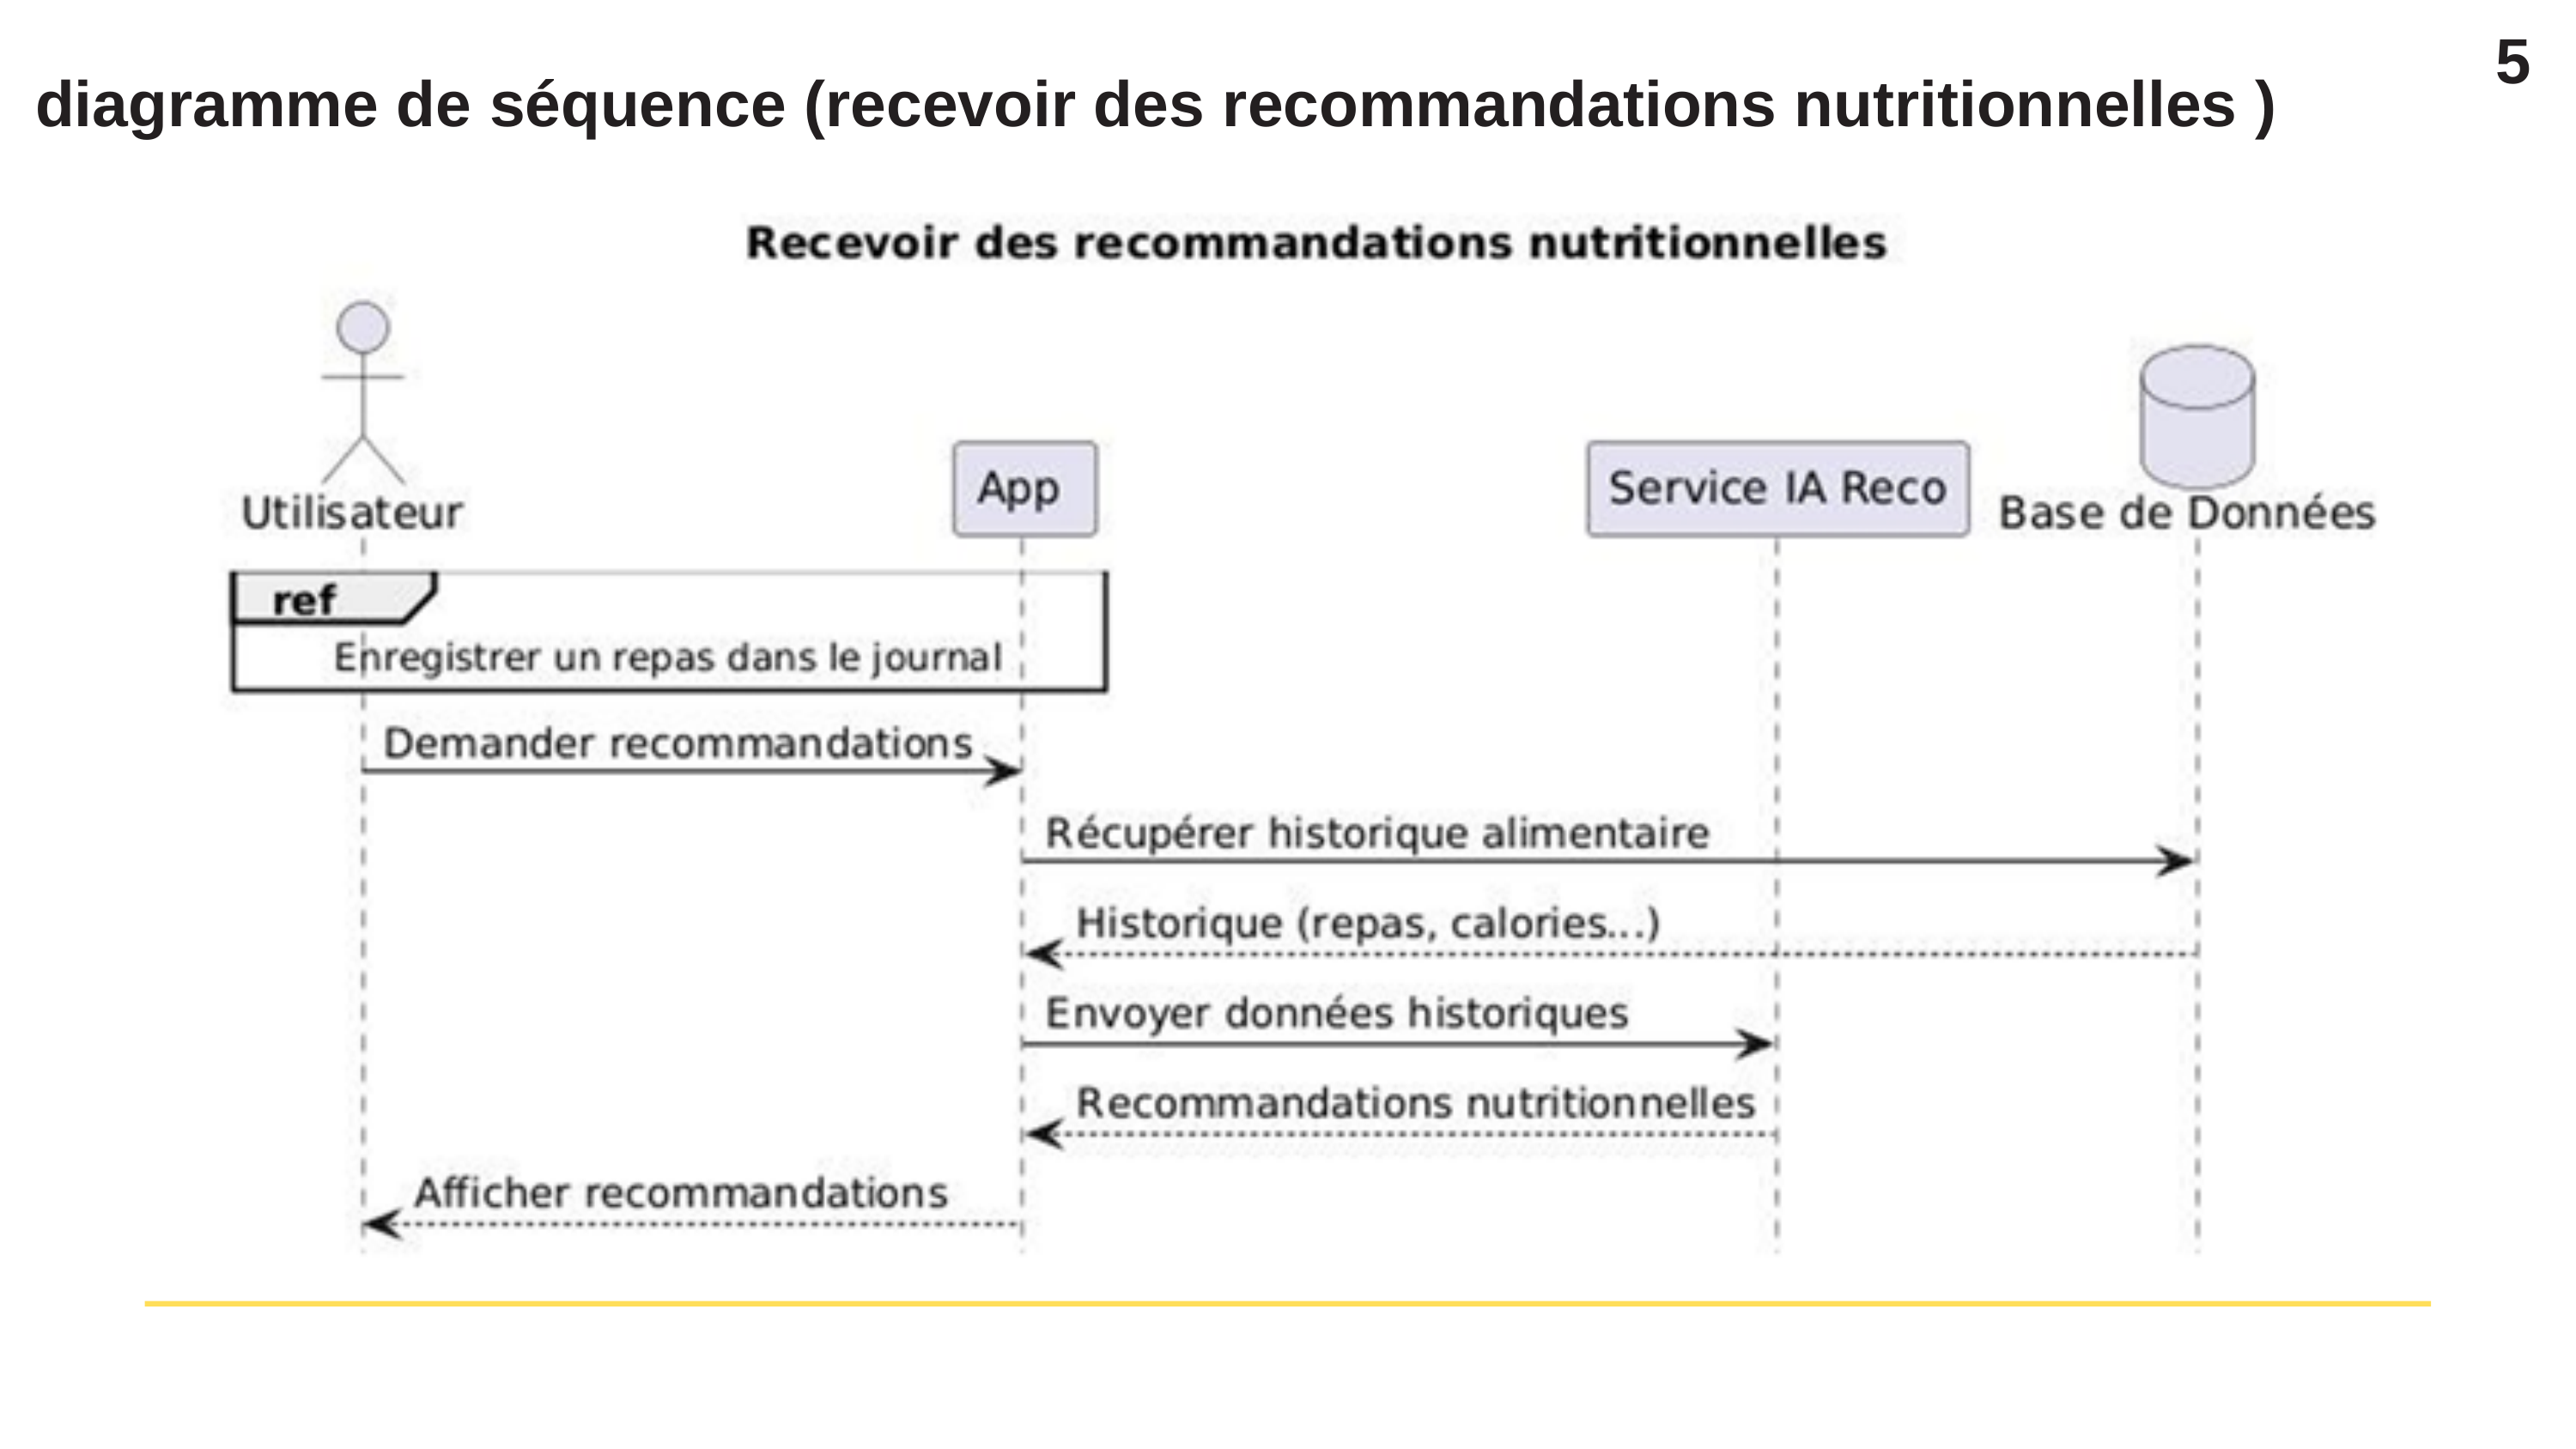

5
diagramme de séquence (recevoir des recommandations nutritionnelles )